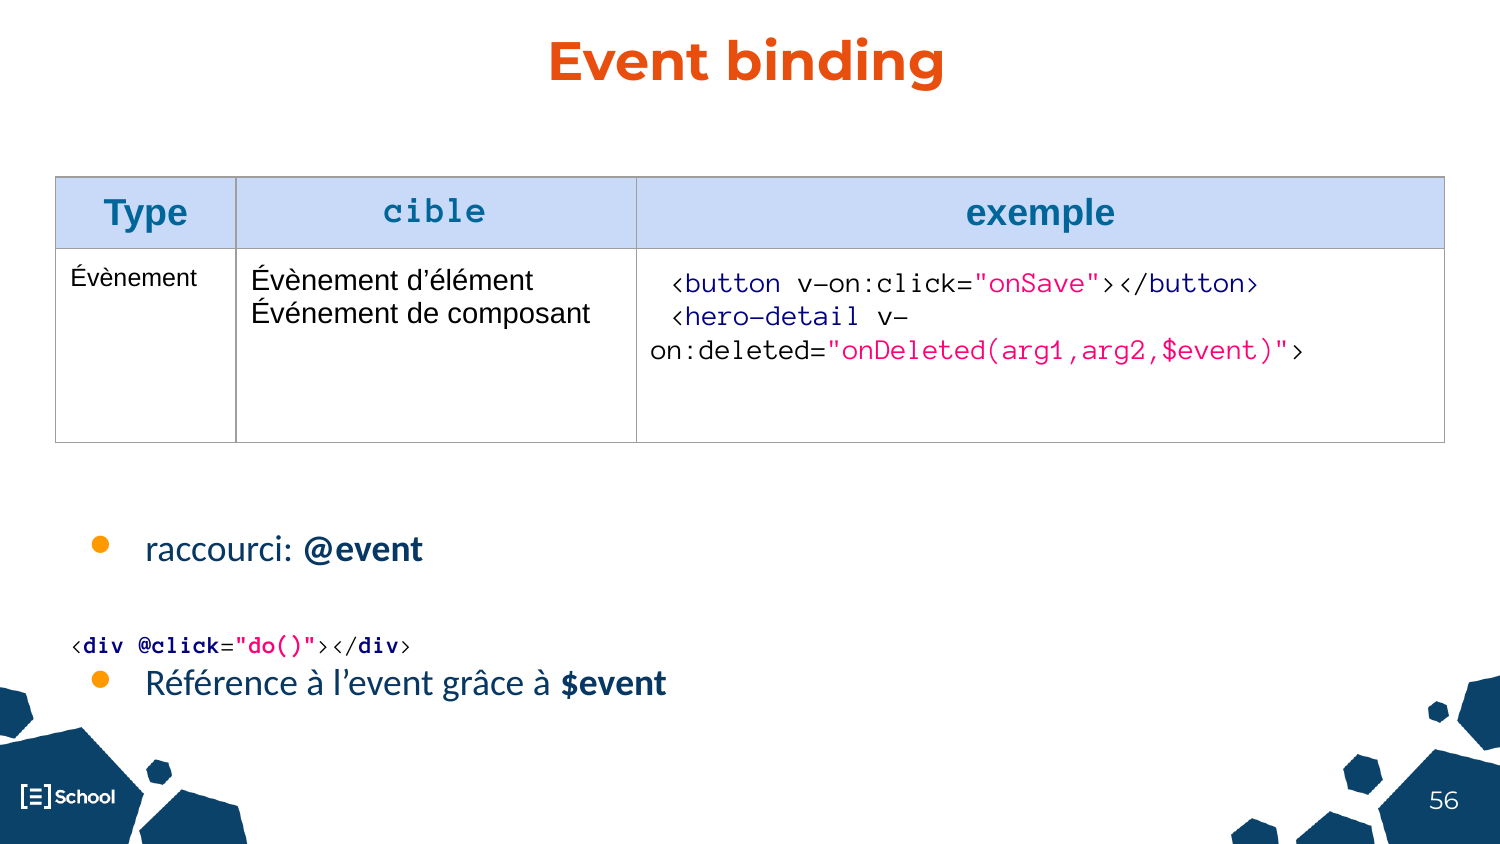

Event binding
| Type | cible | exemple |
| --- | --- | --- |
| Évènement | Évènement d’élément Événement de composant | <button v-on:click="onSave"></button> <hero-detail v-on:deleted="onDeleted(arg1,arg2,$event)"> |
raccourci: @event

<div @click="do()"></div>
Référence à l’event grâce à $event
56